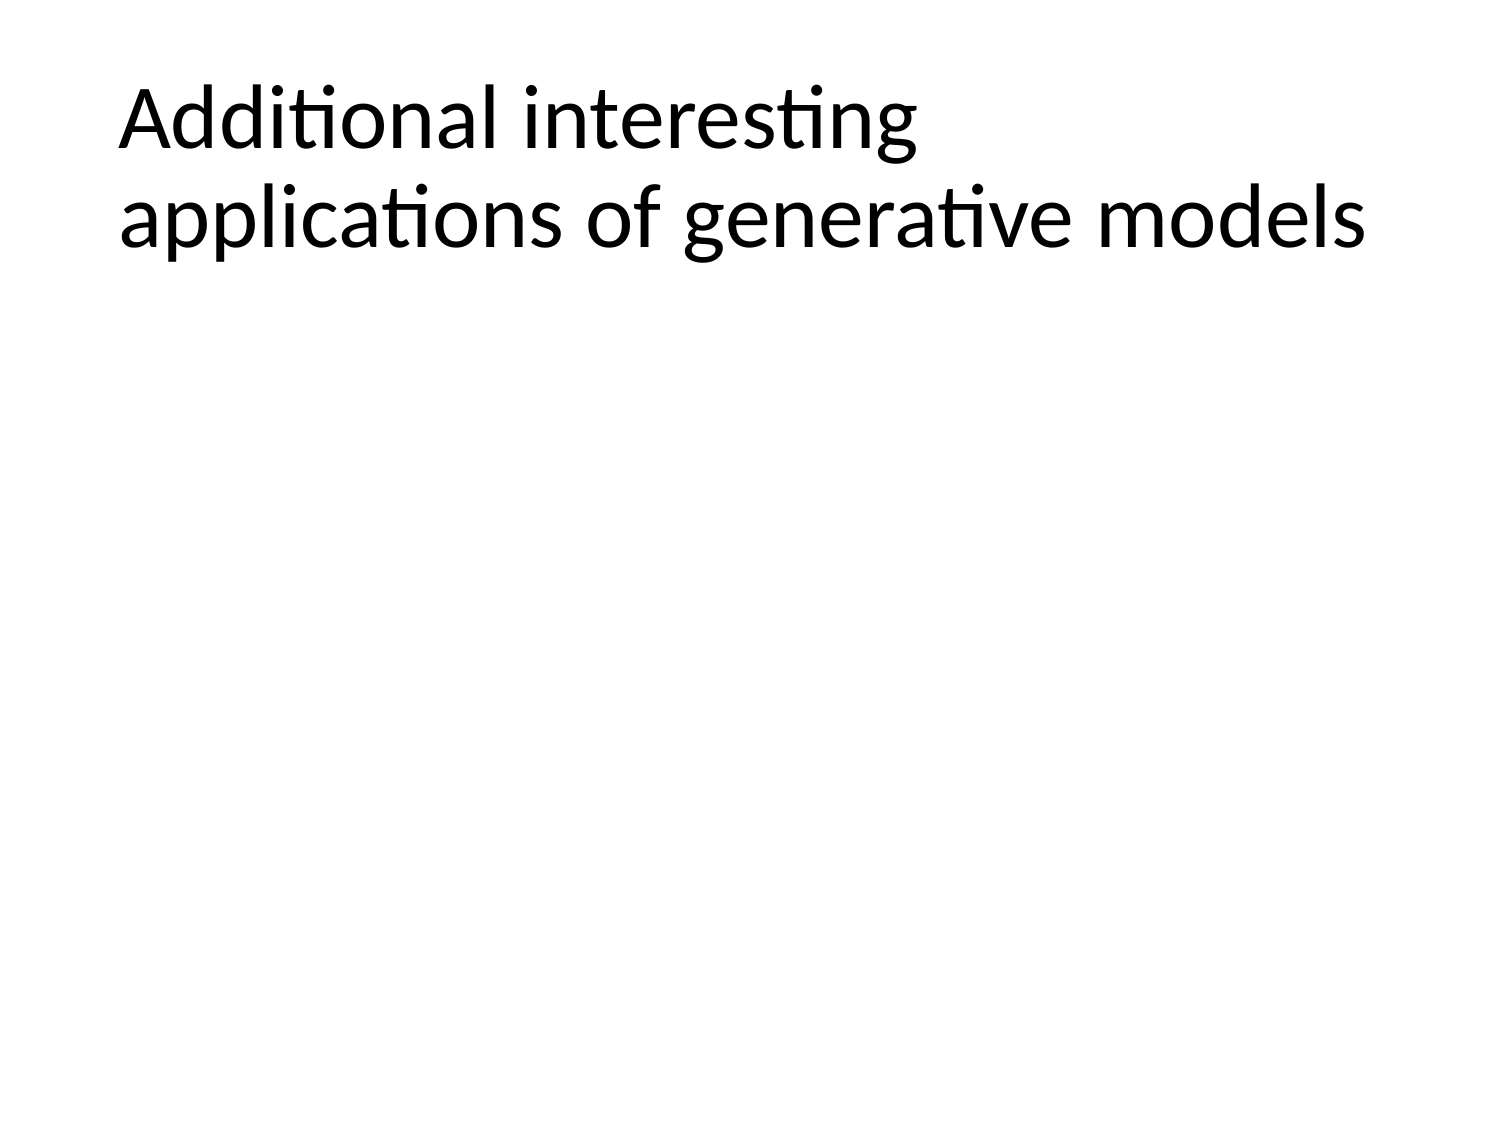

# Additional interesting applications of generative models